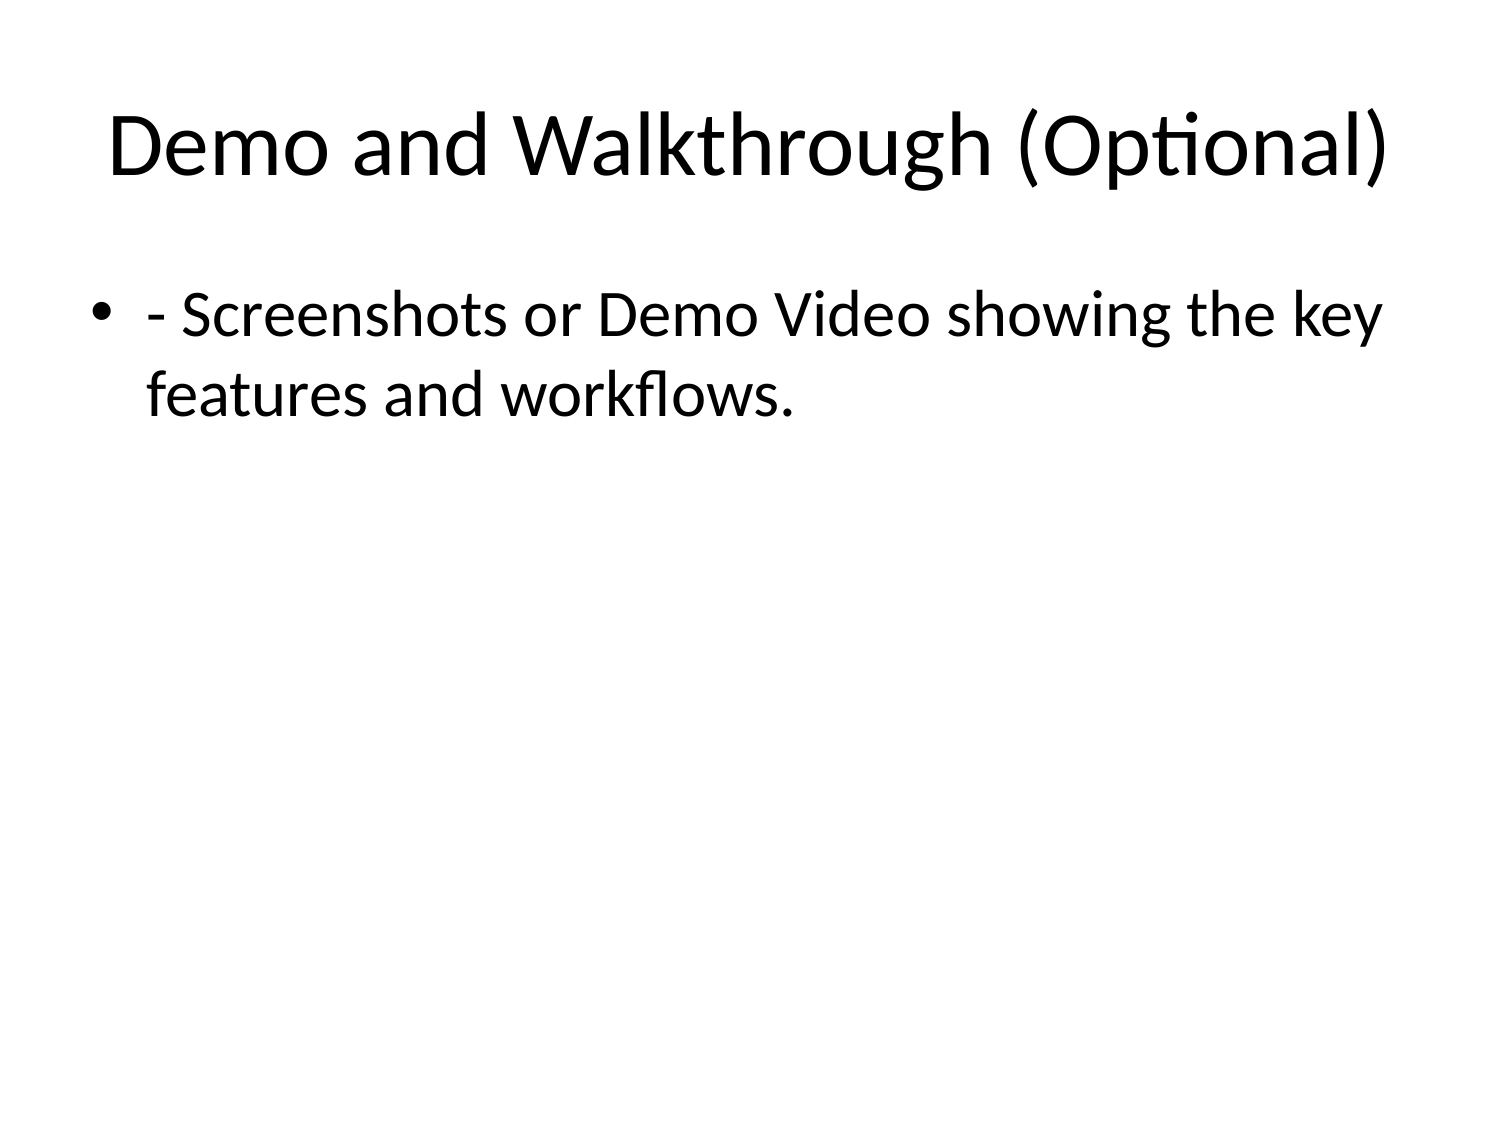

# Demo and Walkthrough (Optional)
- Screenshots or Demo Video showing the key features and workflows.